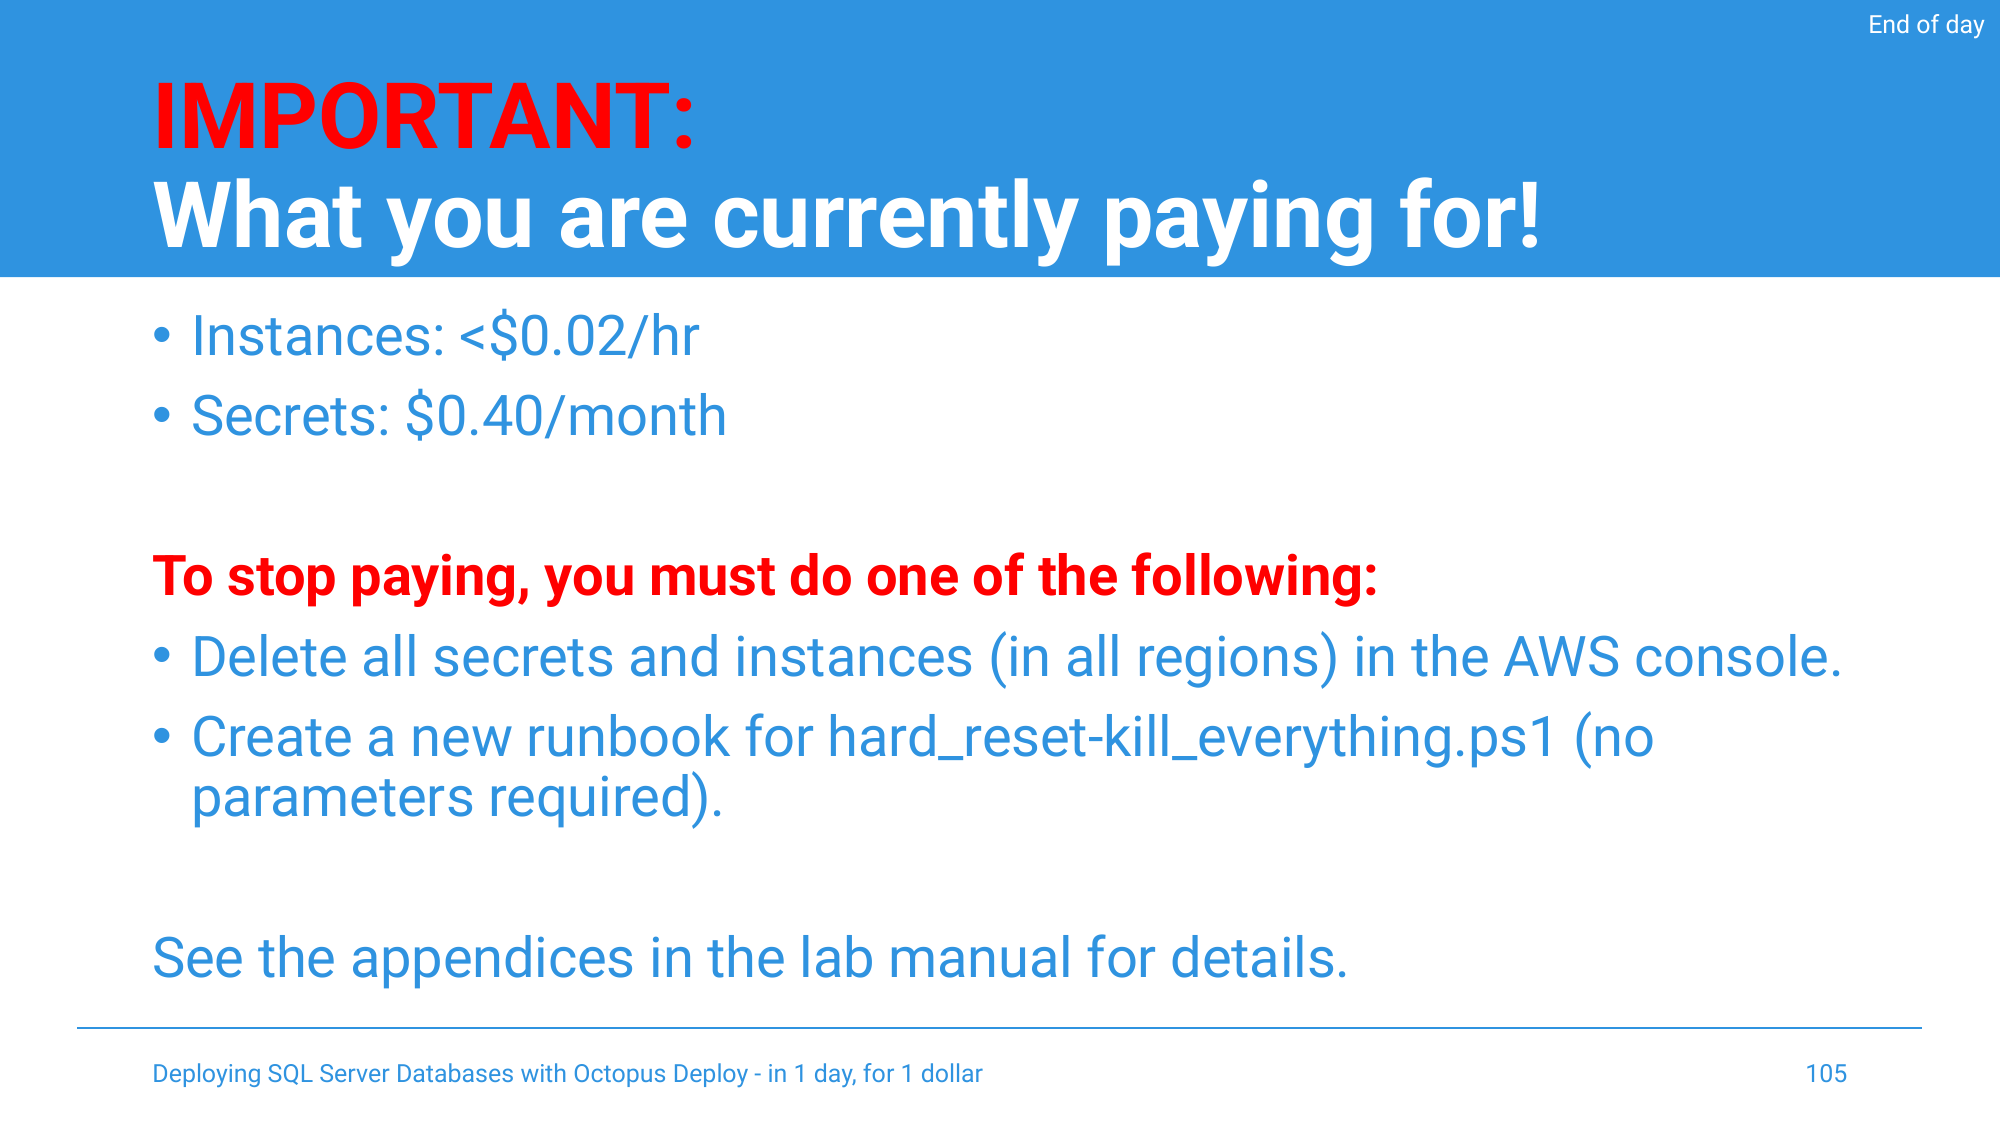

End of day
# IMPORTANT: What you are currently paying for!
Instances: <$0.02/hr
Secrets: $0.40/month

To stop paying, you must do one of the following:
Delete all secrets and instances (in all regions) in the AWS console.
Create a new runbook for hard_reset-kill_everything.ps1 (no parameters required).

See the appendices in the lab manual for details.
Deploying SQL Server Databases with Octopus Deploy - in 1 day, for 1 dollar
105